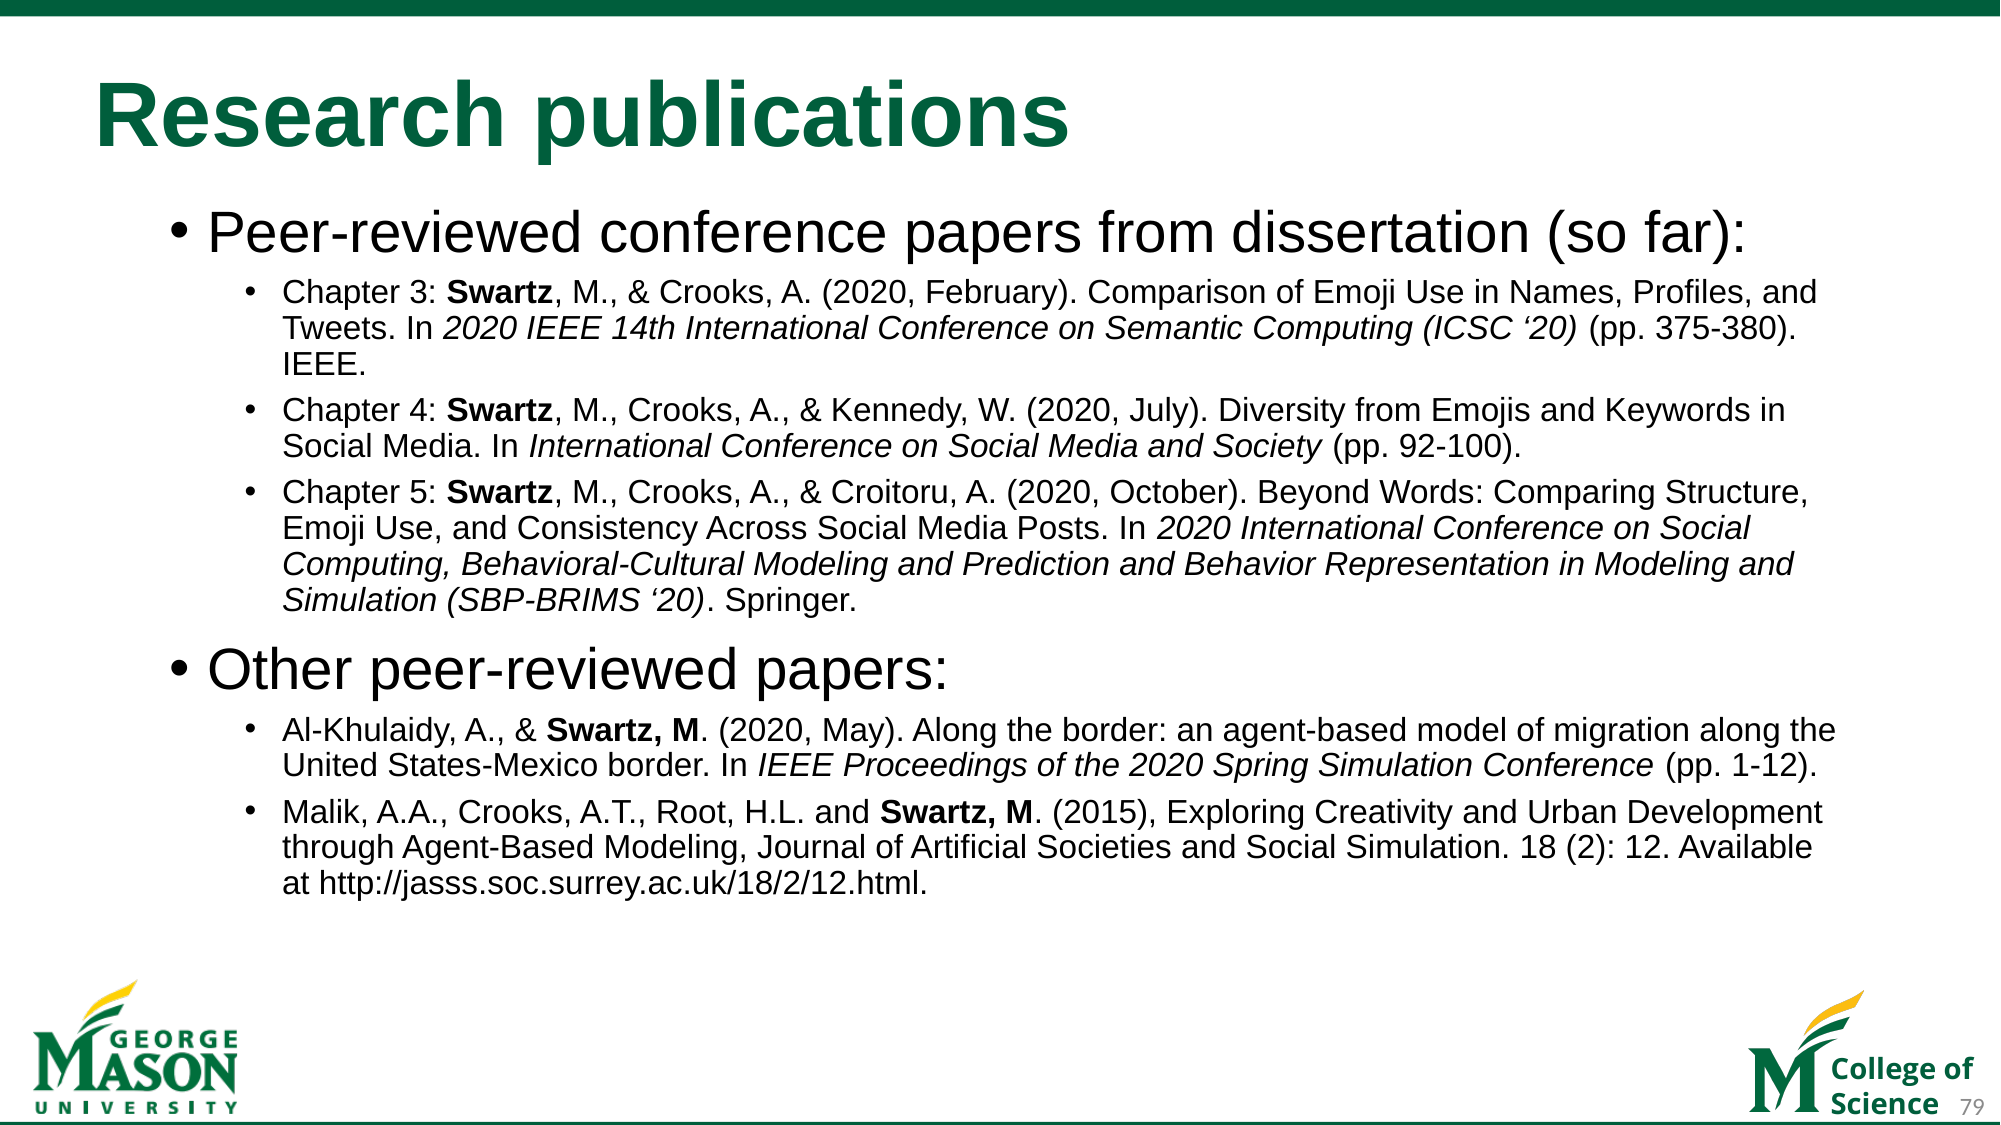

# Research publications
Peer-reviewed conference papers from dissertation (so far):
Chapter 3: Swartz, M., & Crooks, A. (2020, February). Comparison of Emoji Use in Names, Profiles, and Tweets. In 2020 IEEE 14th International Conference on Semantic Computing (ICSC ‘20) (pp. 375-380). IEEE.
Chapter 4: Swartz, M., Crooks, A., & Kennedy, W. (2020, July). Diversity from Emojis and Keywords in Social Media. In International Conference on Social Media and Society (pp. 92-100).
Chapter 5: Swartz, M., Crooks, A., & Croitoru, A. (2020, October). Beyond Words: Comparing Structure, Emoji Use, and Consistency Across Social Media Posts. In 2020 International Conference on Social Computing, Behavioral-Cultural Modeling and Prediction and Behavior Representation in Modeling and Simulation (SBP-BRIMS ‘20). Springer.
Other peer-reviewed papers:
Al-Khulaidy, A., & Swartz, M. (2020, May). Along the border: an agent-based model of migration along the United States-Mexico border. In IEEE Proceedings of the 2020 Spring Simulation Conference (pp. 1-12).
Malik, A.A., Crooks, A.T., Root, H.L. and Swartz, M. (2015), Exploring Creativity and Urban Development through Agent-Based Modeling, Journal of Artificial Societies and Social Simulation. 18 (2): 12. Available at http://jasss.soc.surrey.ac.uk/18/2/12.html.

79